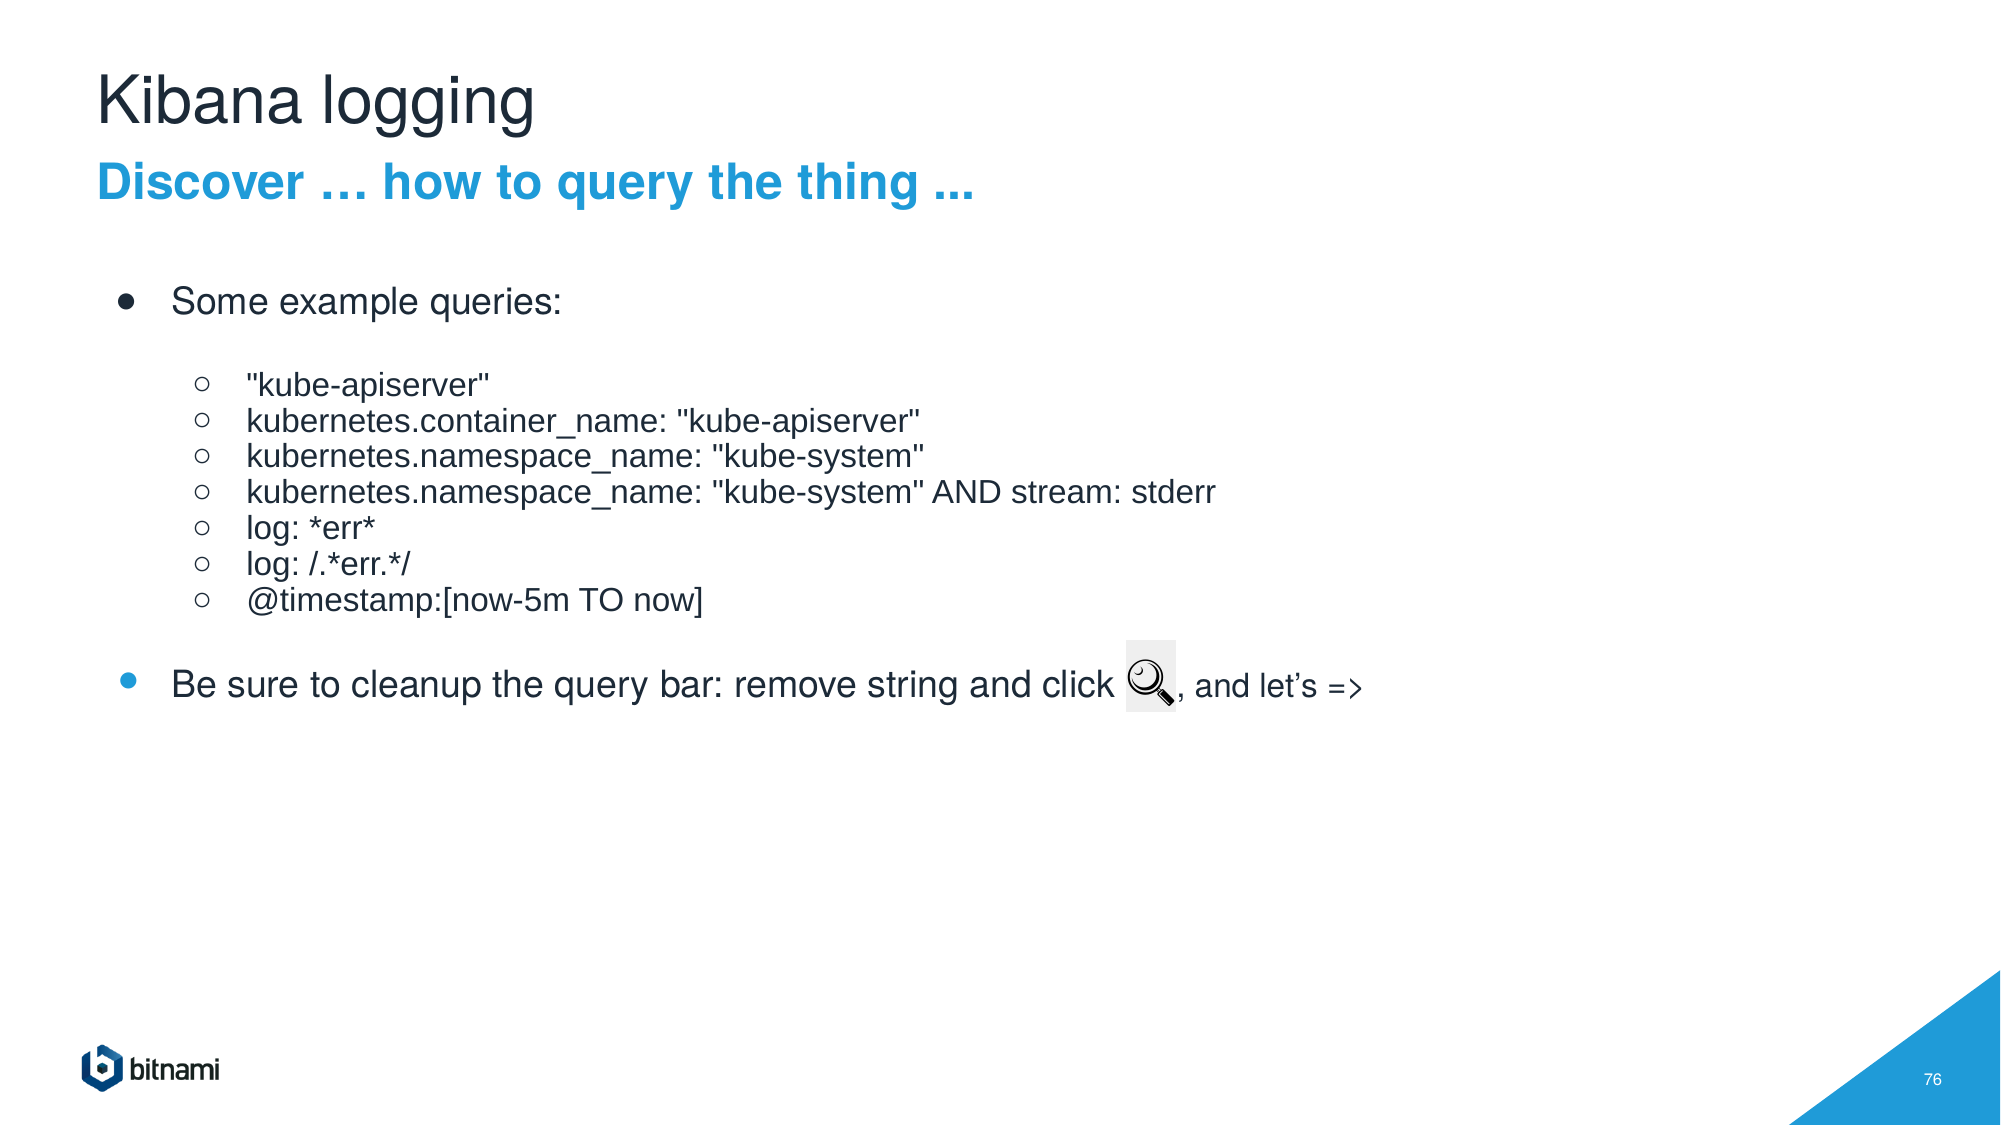

# Kibana logging
Discover … how to query the thing ...
Some example queries:
"kube-apiserver"
kubernetes.container_name: "kube-apiserver"
kubernetes.namespace_name: "kube-system"
kubernetes.namespace_name: "kube-system" AND stream: stderr
log: *err*
log: /.*err.*/
@timestamp:[now-5m TO now]
Be sure to cleanup the query bar: remove string and click 🔍, and let’s =>
76